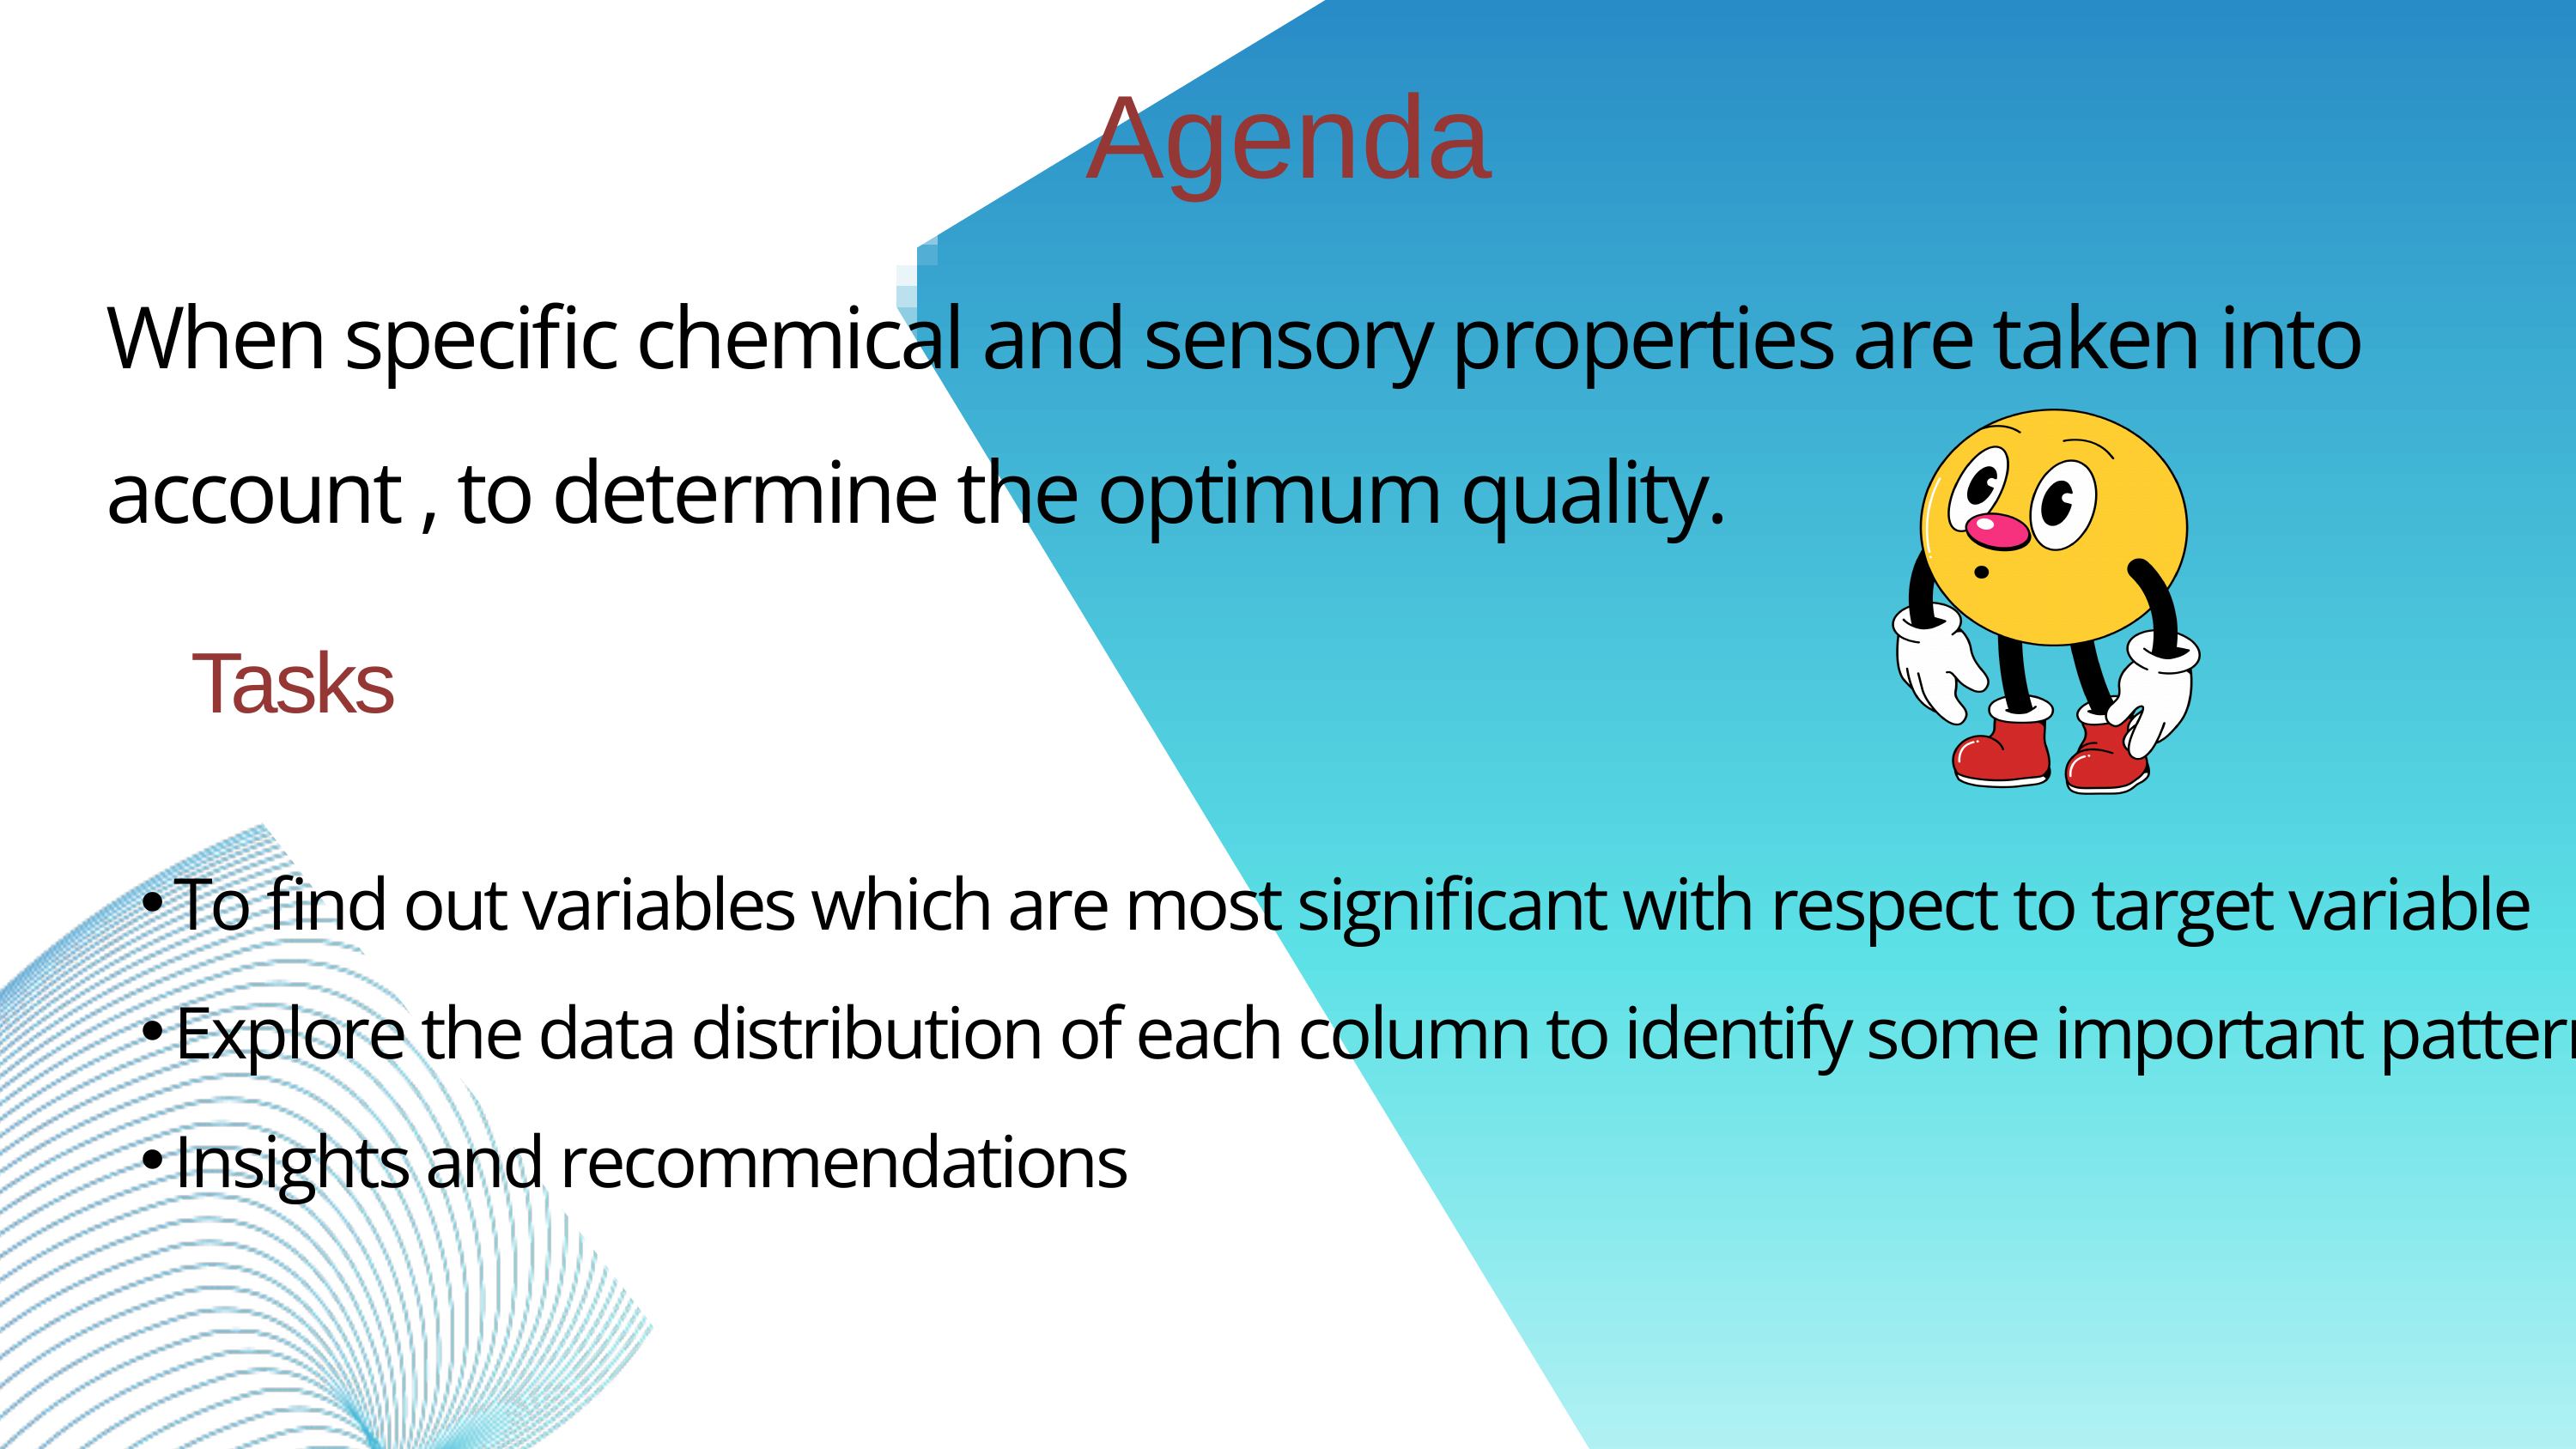

Agenda
When specific chemical and sensory properties are taken into
account , to determine the optimum quality.

    Tasks

To find out variables which are most significant with respect to target variable
Explore the data distribution of each column to identify some important patterns
Insights and recommendations